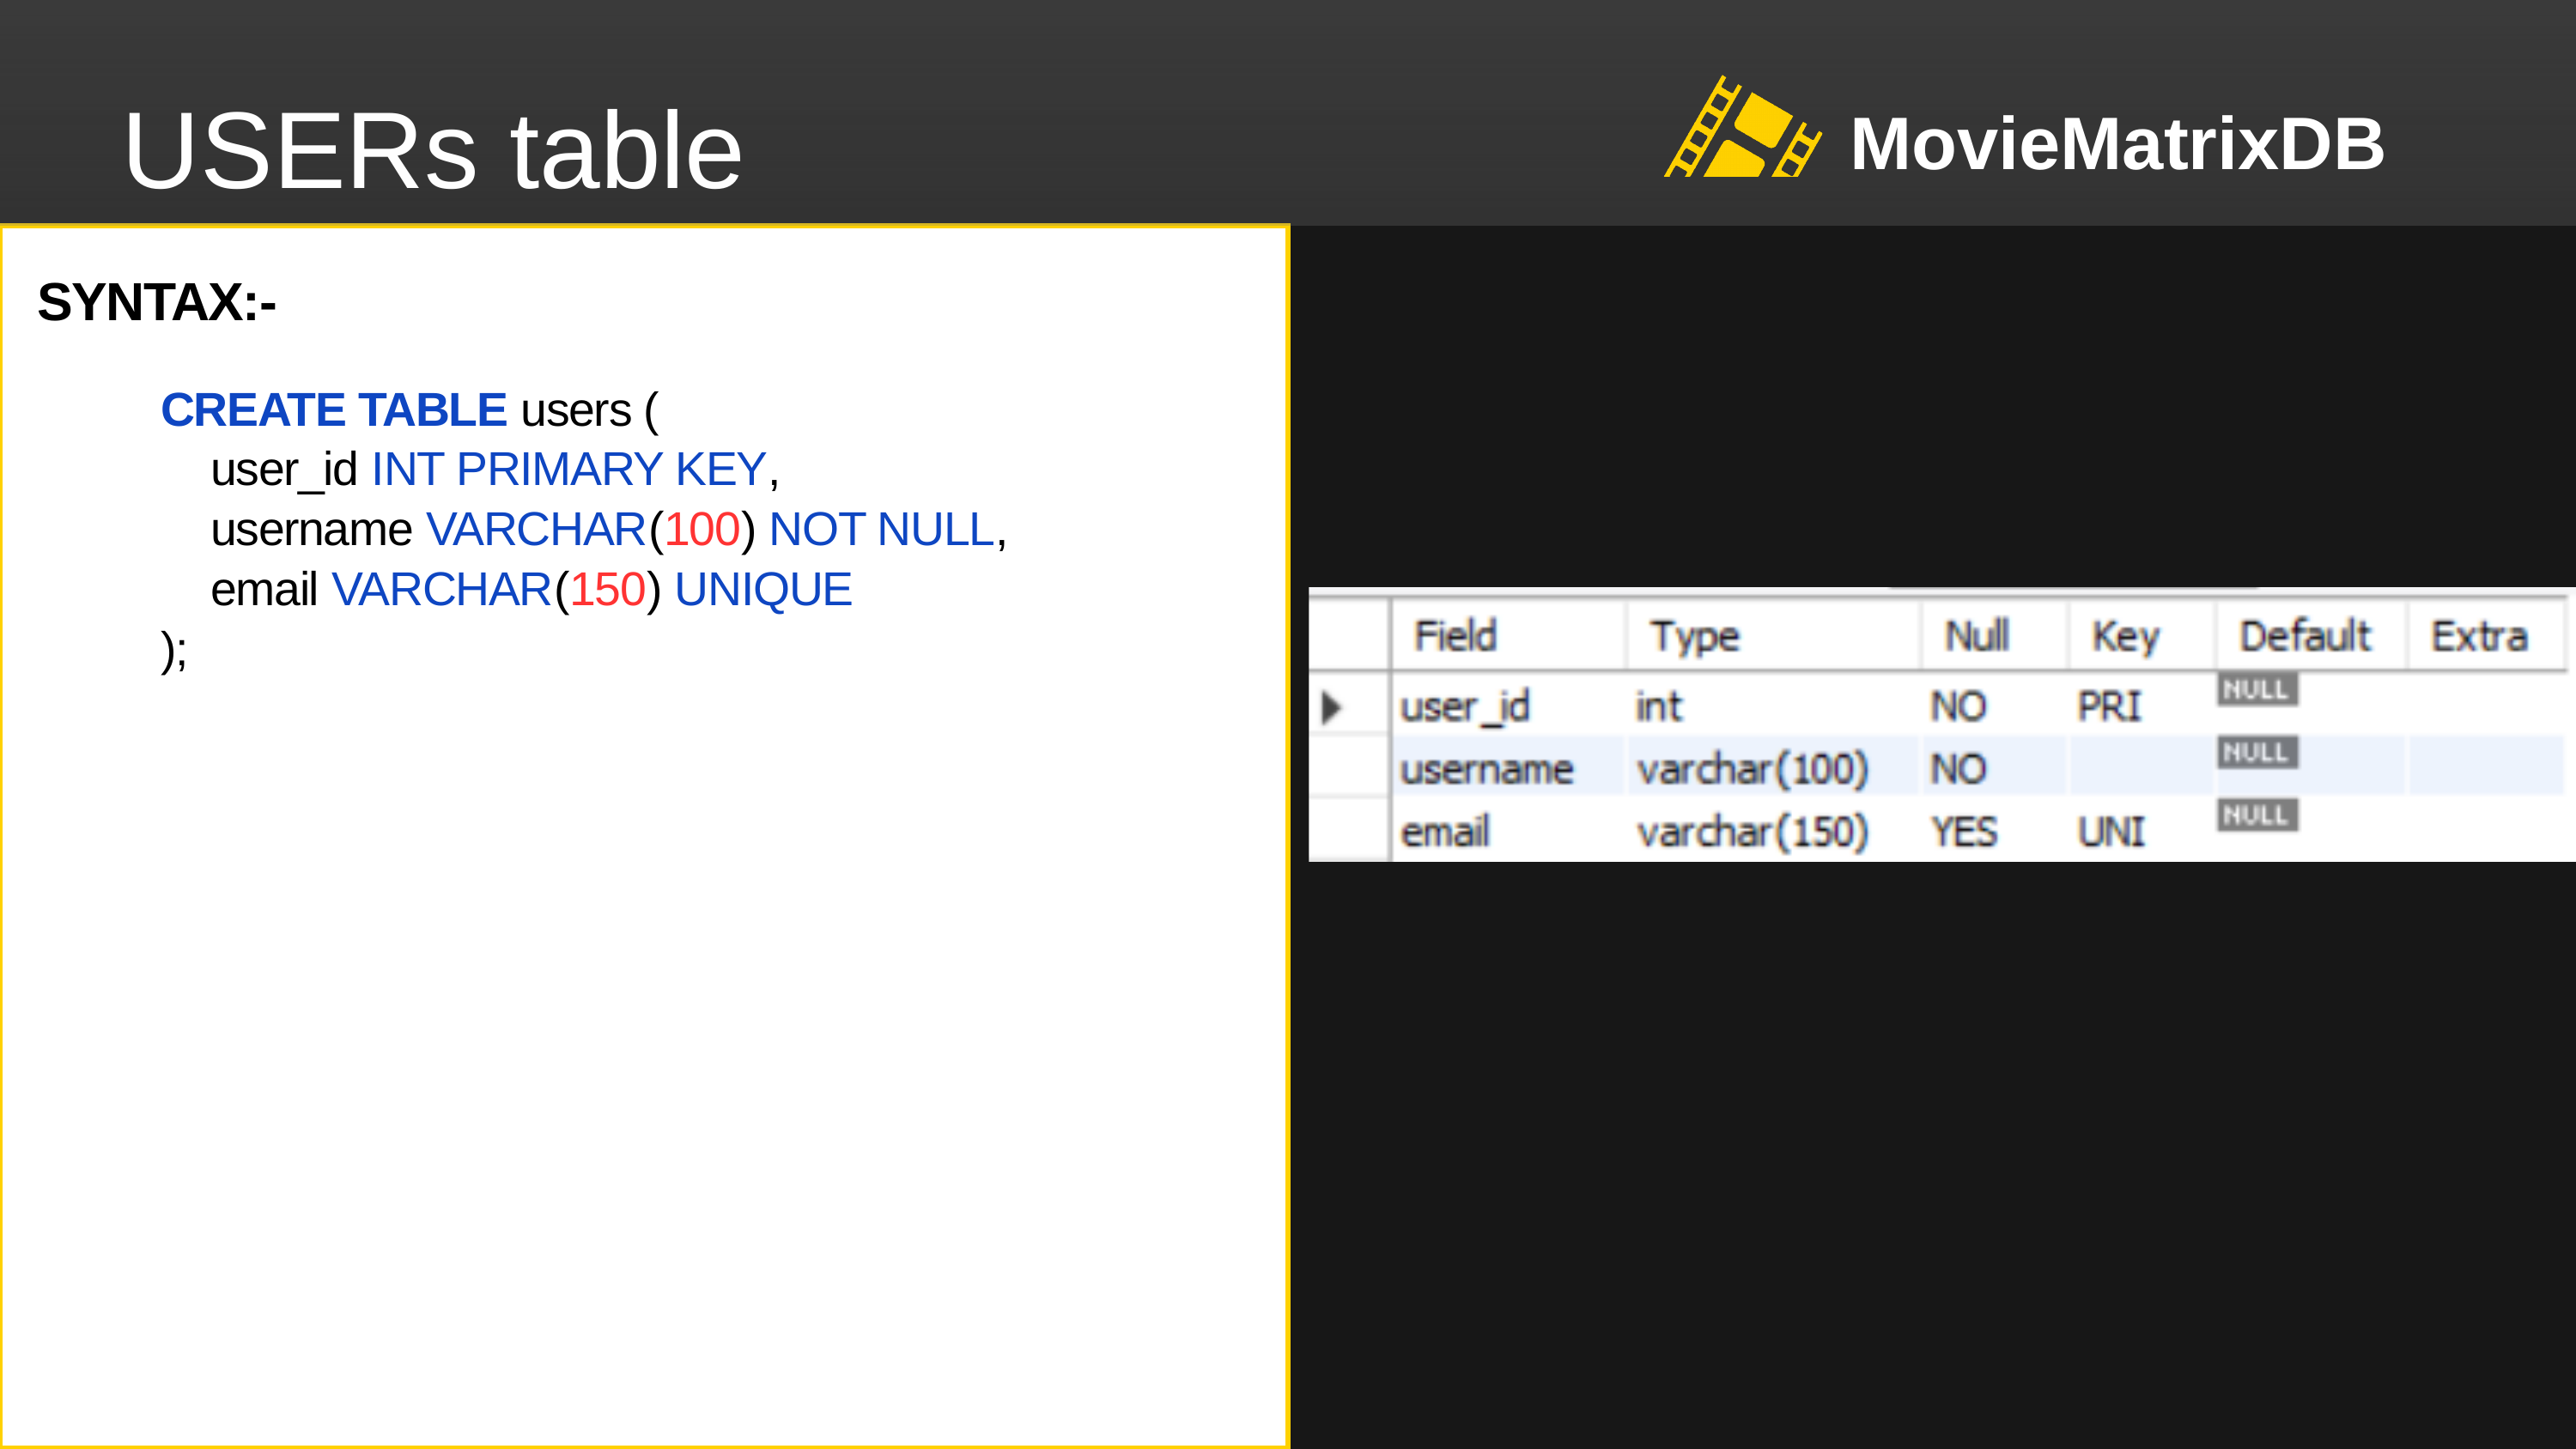

USERs table

MovieMatrixDB

SYNTAX:-
CREATE TABLE users (
    user_id INT PRIMARY KEY,
    username VARCHAR(100) NOT NULL,
    email VARCHAR(150) UNIQUE
);